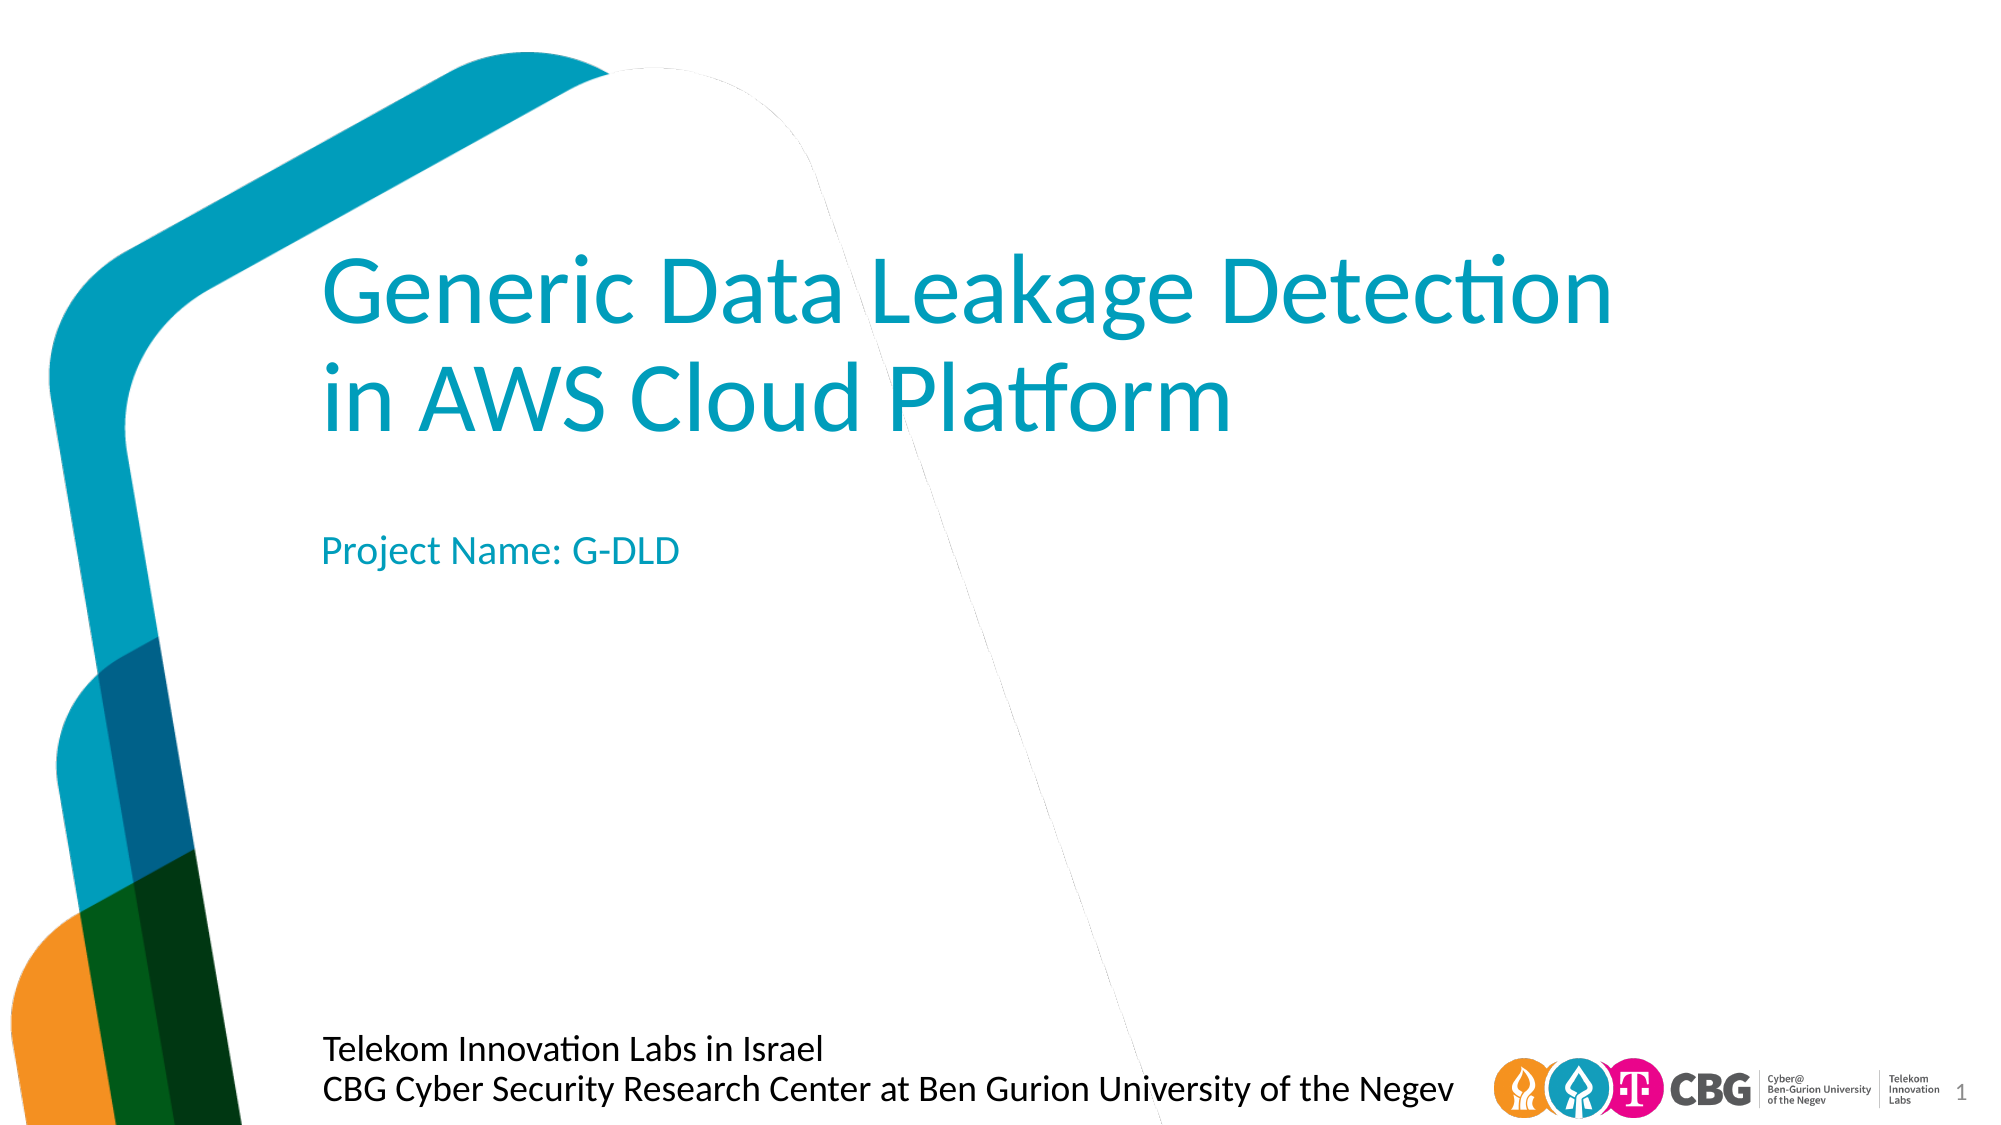

# Generic Data Leakage Detection in AWS Cloud Platform
Project Name: G-DLD
1